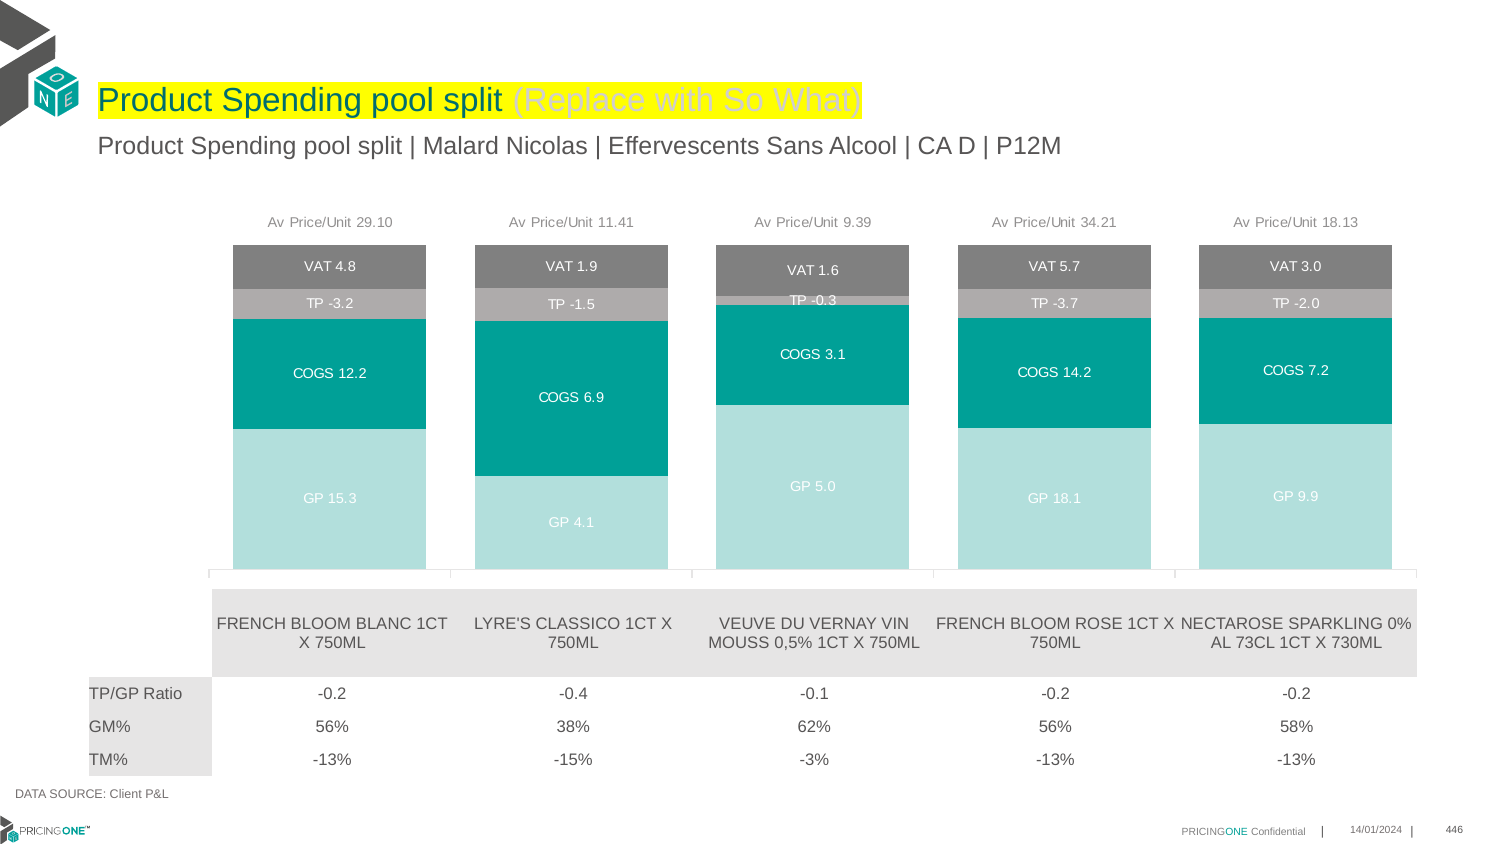

# Product Spending pool split (Replace with So What)
Product Spending pool split | Malard Nicolas | Effervescents Sans Alcool | CA D | P12M

### Chart

| Category | GP | COGS | TP | VAT |
|---|---|---|---|---|
| Av Price/Unit 29.10 | 15.3382 | 12.15 | -3.2388008504344583 | 4.849879829913105 |
| Av Price/Unit 11.41 | 4.1383 | 6.857 | -1.4535658751574019 | 1.9083468249685183 |
| Av Price/Unit 9.39 | 5.031600398406375 | 3.0537043824701193 | -0.25661952191235127 | 1.5657370517928286 |
| Av Price/Unit 34.21 | 18.0775 | 14.150000000000002 | -3.7155952380952364 | 5.7023809523809526 |
| Av Price/Unit 18.13 | 9.8616 | 7.2 | -1.9557798941798907 | 3.021164021164019 |
|  | FRENCH BLOOM BLANC 1CT X 750ML | LYRE'S CLASSICO 1CT X 750ML | VEUVE DU VERNAY VIN MOUSS 0,5% 1CT X 750ML | FRENCH BLOOM ROSE 1CT X 750ML | NECTAROSE SPARKLING 0% AL 73CL 1CT X 730ML |
| --- | --- | --- | --- | --- | --- |
| TP/GP Ratio | -0.2 | -0.4 | -0.1 | -0.2 | -0.2 |
| GM% | 56% | 38% | 62% | 56% | 58% |
| TM% | -13% | -15% | -3% | -13% | -13% |
DATA SOURCE: Client P&L

14/01/2024
446